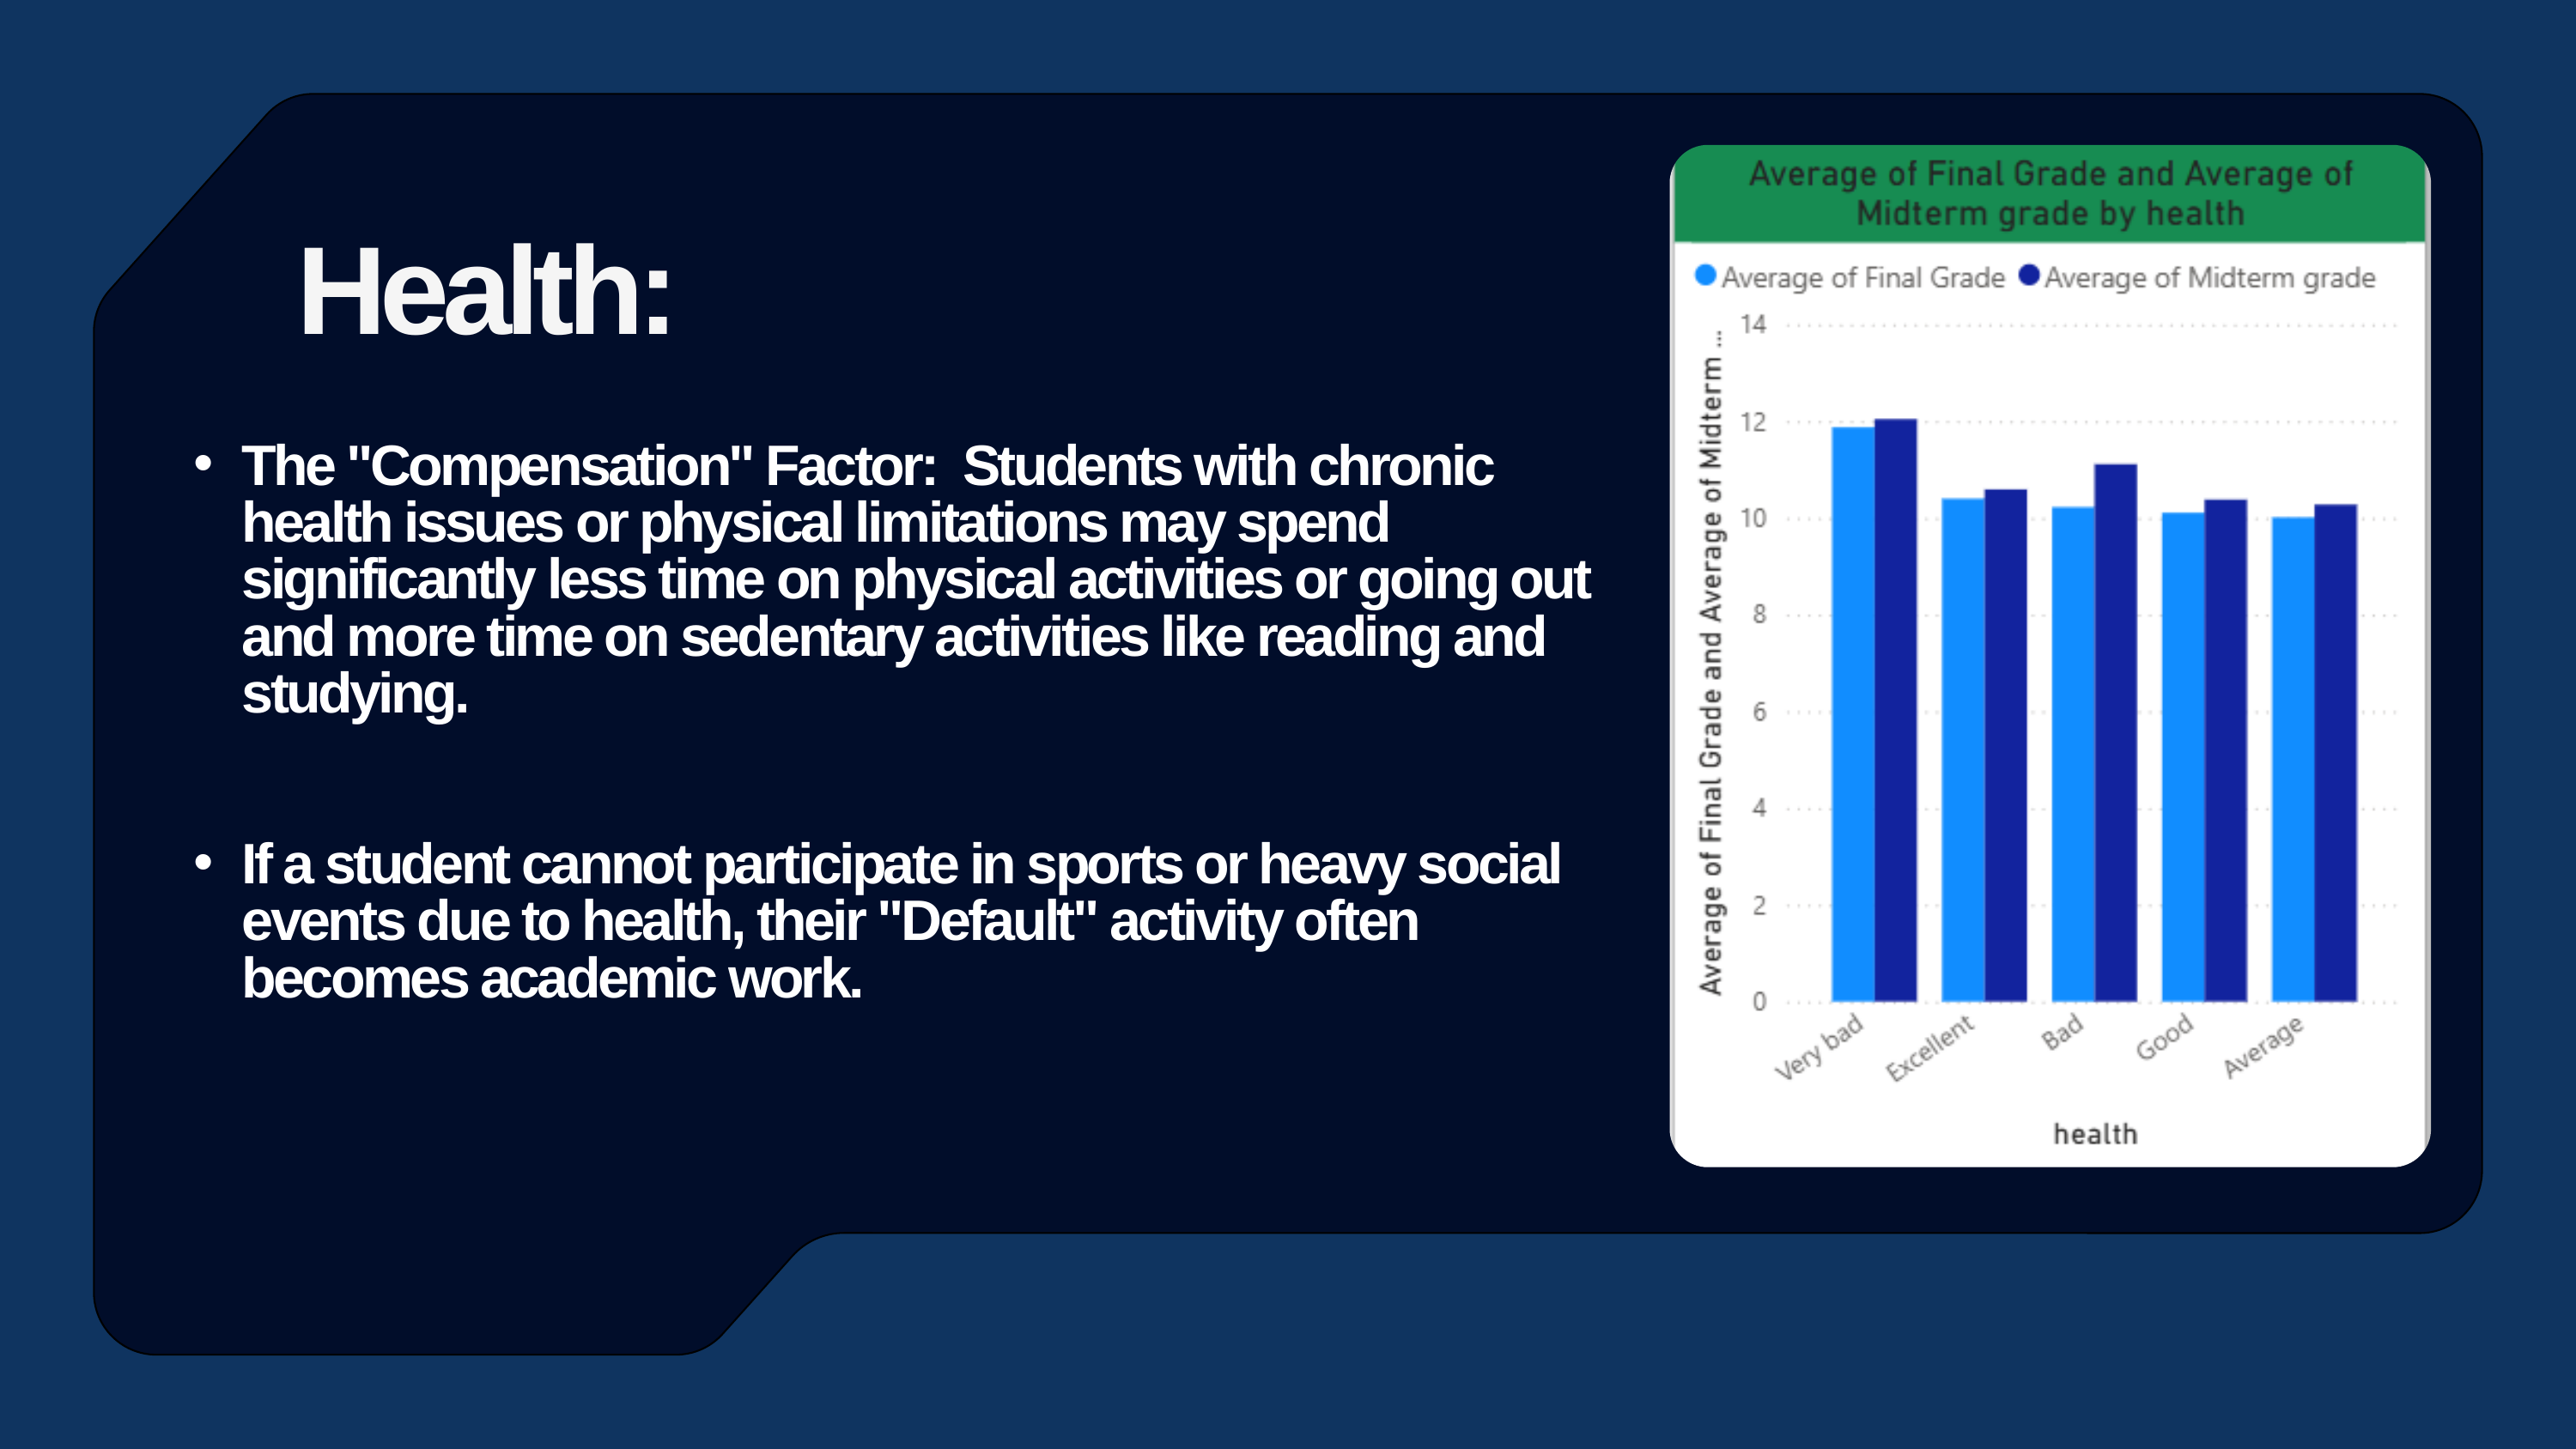

Health:

The "Compensation" Factor:  Students with chronic health issues or physical limitations may spend significantly less time on physical activities or going out and more time on sedentary activities like reading and studying.

If a student cannot participate in sports or heavy social events due to health, their "Default" activity often becomes academic work.